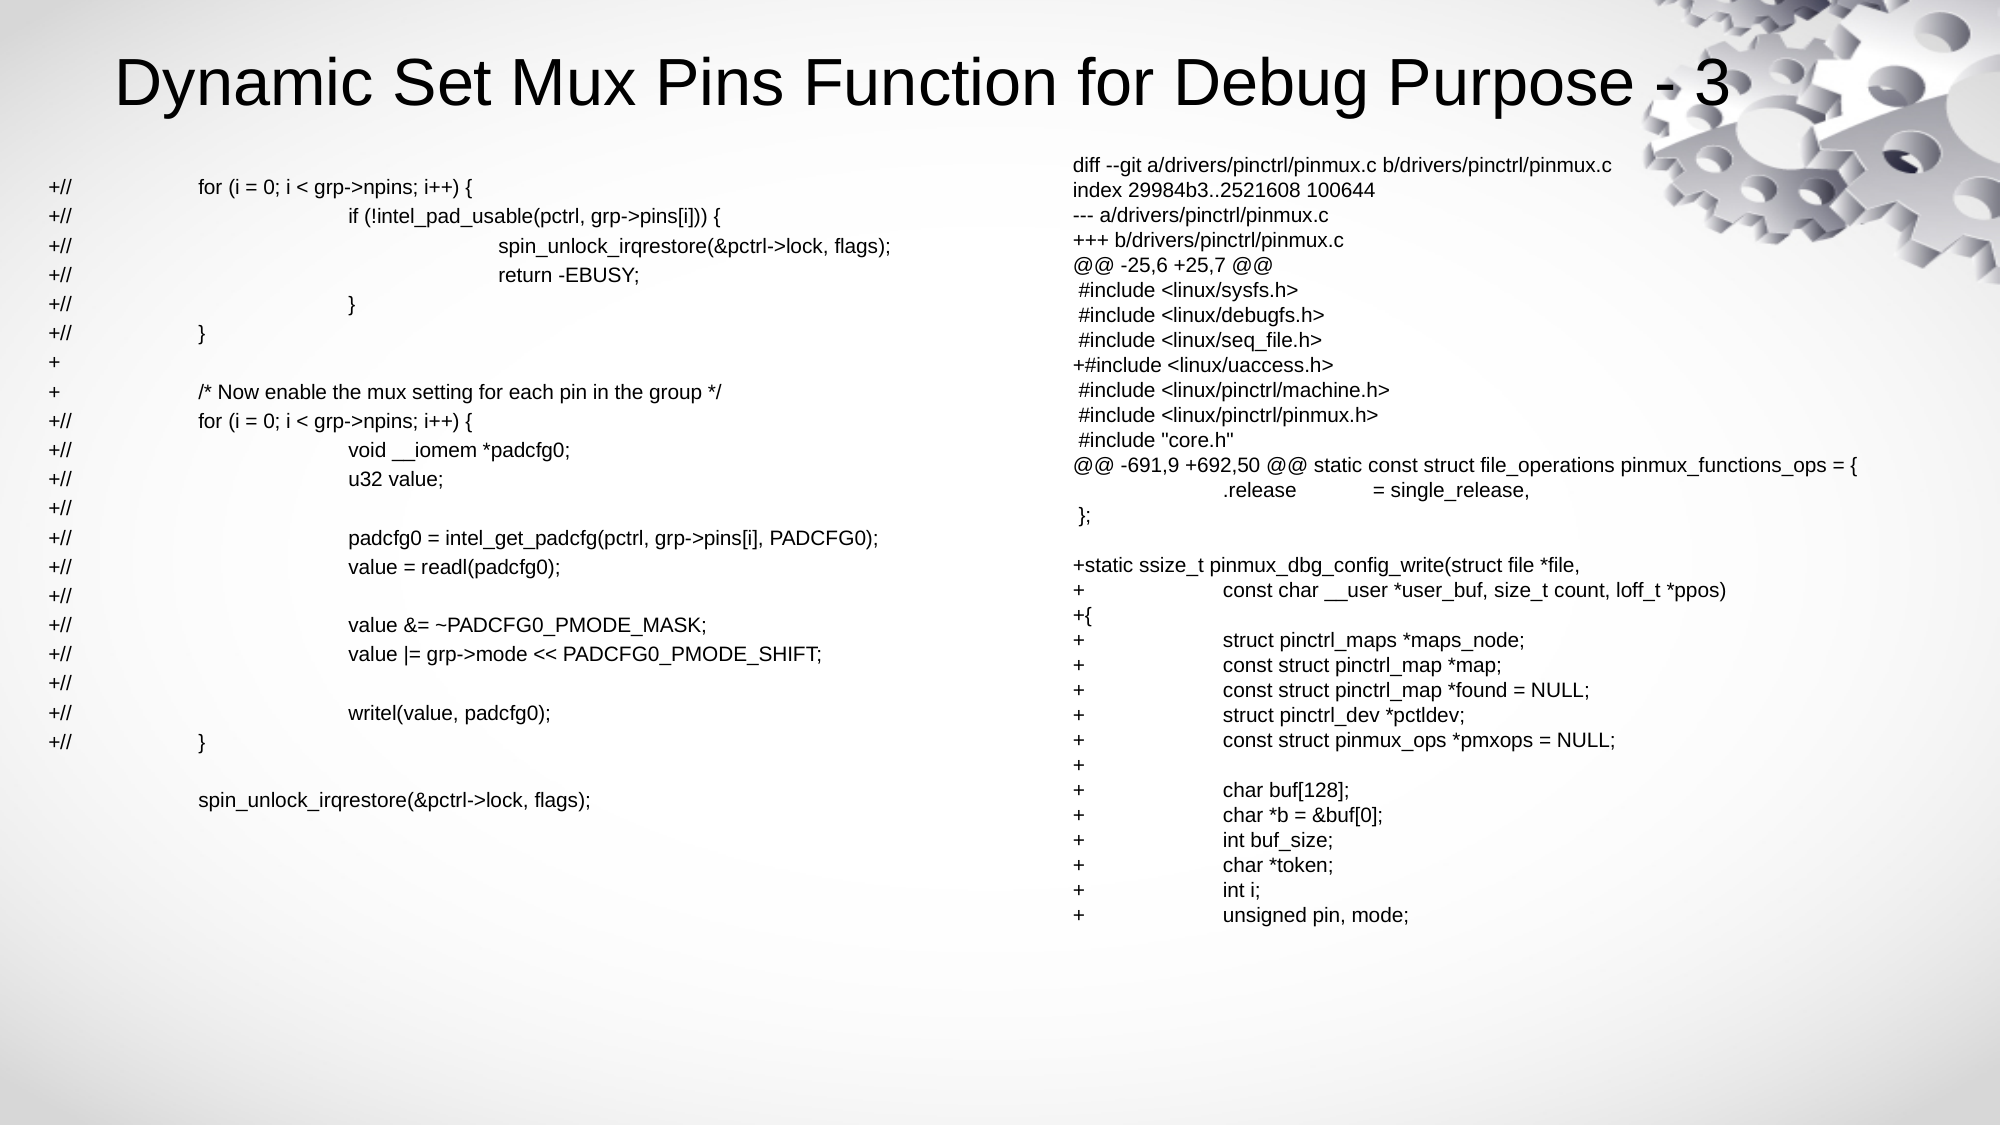

# Dynamic Set Mux Pins Function for Debug Purpose - 3
diff --git a/drivers/pinctrl/pinmux.c b/drivers/pinctrl/pinmux.c
index 29984b3..2521608 100644
--- a/drivers/pinctrl/pinmux.c
+++ b/drivers/pinctrl/pinmux.c
@@ -25,6 +25,7 @@
 #include <linux/sysfs.h>
 #include <linux/debugfs.h>
 #include <linux/seq_file.h>
+#include <linux/uaccess.h>
 #include <linux/pinctrl/machine.h>
 #include <linux/pinctrl/pinmux.h>
 #include "core.h"
@@ -691,9 +692,50 @@ static const struct file_operations pinmux_functions_ops = {
 	.release	= single_release,
 };

+static ssize_t pinmux_dbg_config_write(struct file *file,
+	const char __user *user_buf, size_t count, loff_t *ppos)
+{
+	struct pinctrl_maps *maps_node;
+	const struct pinctrl_map *map;
+	const struct pinctrl_map *found = NULL;
+	struct pinctrl_dev *pctldev;
+	const struct pinmux_ops *pmxops = NULL;
+
+	char buf[128];
+	char *b = &buf[0];
+	int buf_size;
+	char *token;
+	int i;
+	unsigned pin, mode;
+//	for (i = 0; i < grp->npins; i++) {
+//		if (!intel_pad_usable(pctrl, grp->pins[i])) {
+//			spin_unlock_irqrestore(&pctrl->lock, flags);
+//			return -EBUSY;
+//		}
+//	}
+
+	/* Now enable the mux setting for each pin in the group */
+//	for (i = 0; i < grp->npins; i++) {
+//		void __iomem *padcfg0;
+//		u32 value;
+//
+//		padcfg0 = intel_get_padcfg(pctrl, grp->pins[i], PADCFG0);
+//		value = readl(padcfg0);
+//
+//		value &= ~PADCFG0_PMODE_MASK;
+//		value |= grp->mode << PADCFG0_PMODE_SHIFT;
+//
+//		writel(value, padcfg0);
+//	}

 	spin_unlock_irqrestore(&pctrl->lock, flags);